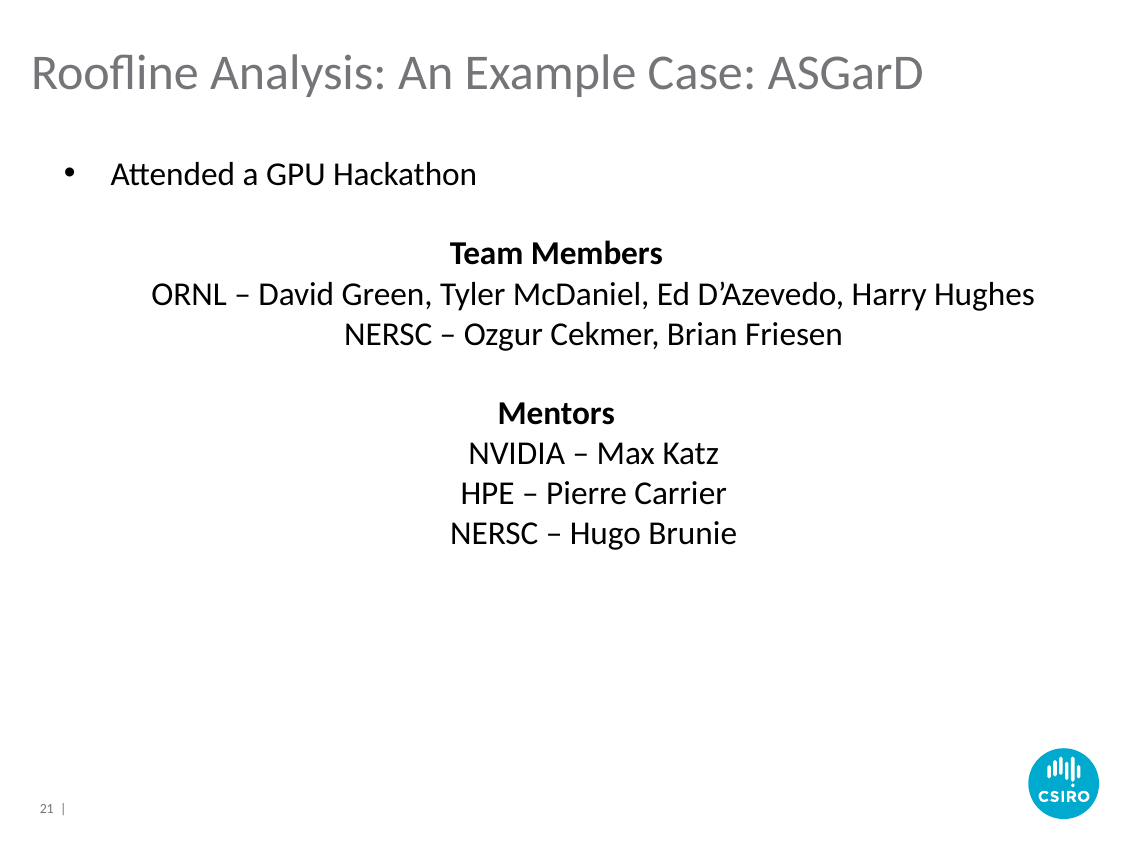

# Roofline Analysis: An Example Case: ASGarD
Attended a GPU Hackathon

Team Members
ORNL – David Green, Tyler McDaniel, Ed D’Azevedo, Harry Hughes
NERSC – Ozgur Cekmer, Brian Friesen

Mentors
NVIDIA – Max Katz
HPE – Pierre Carrier
NERSC – Hugo Brunie
21  |